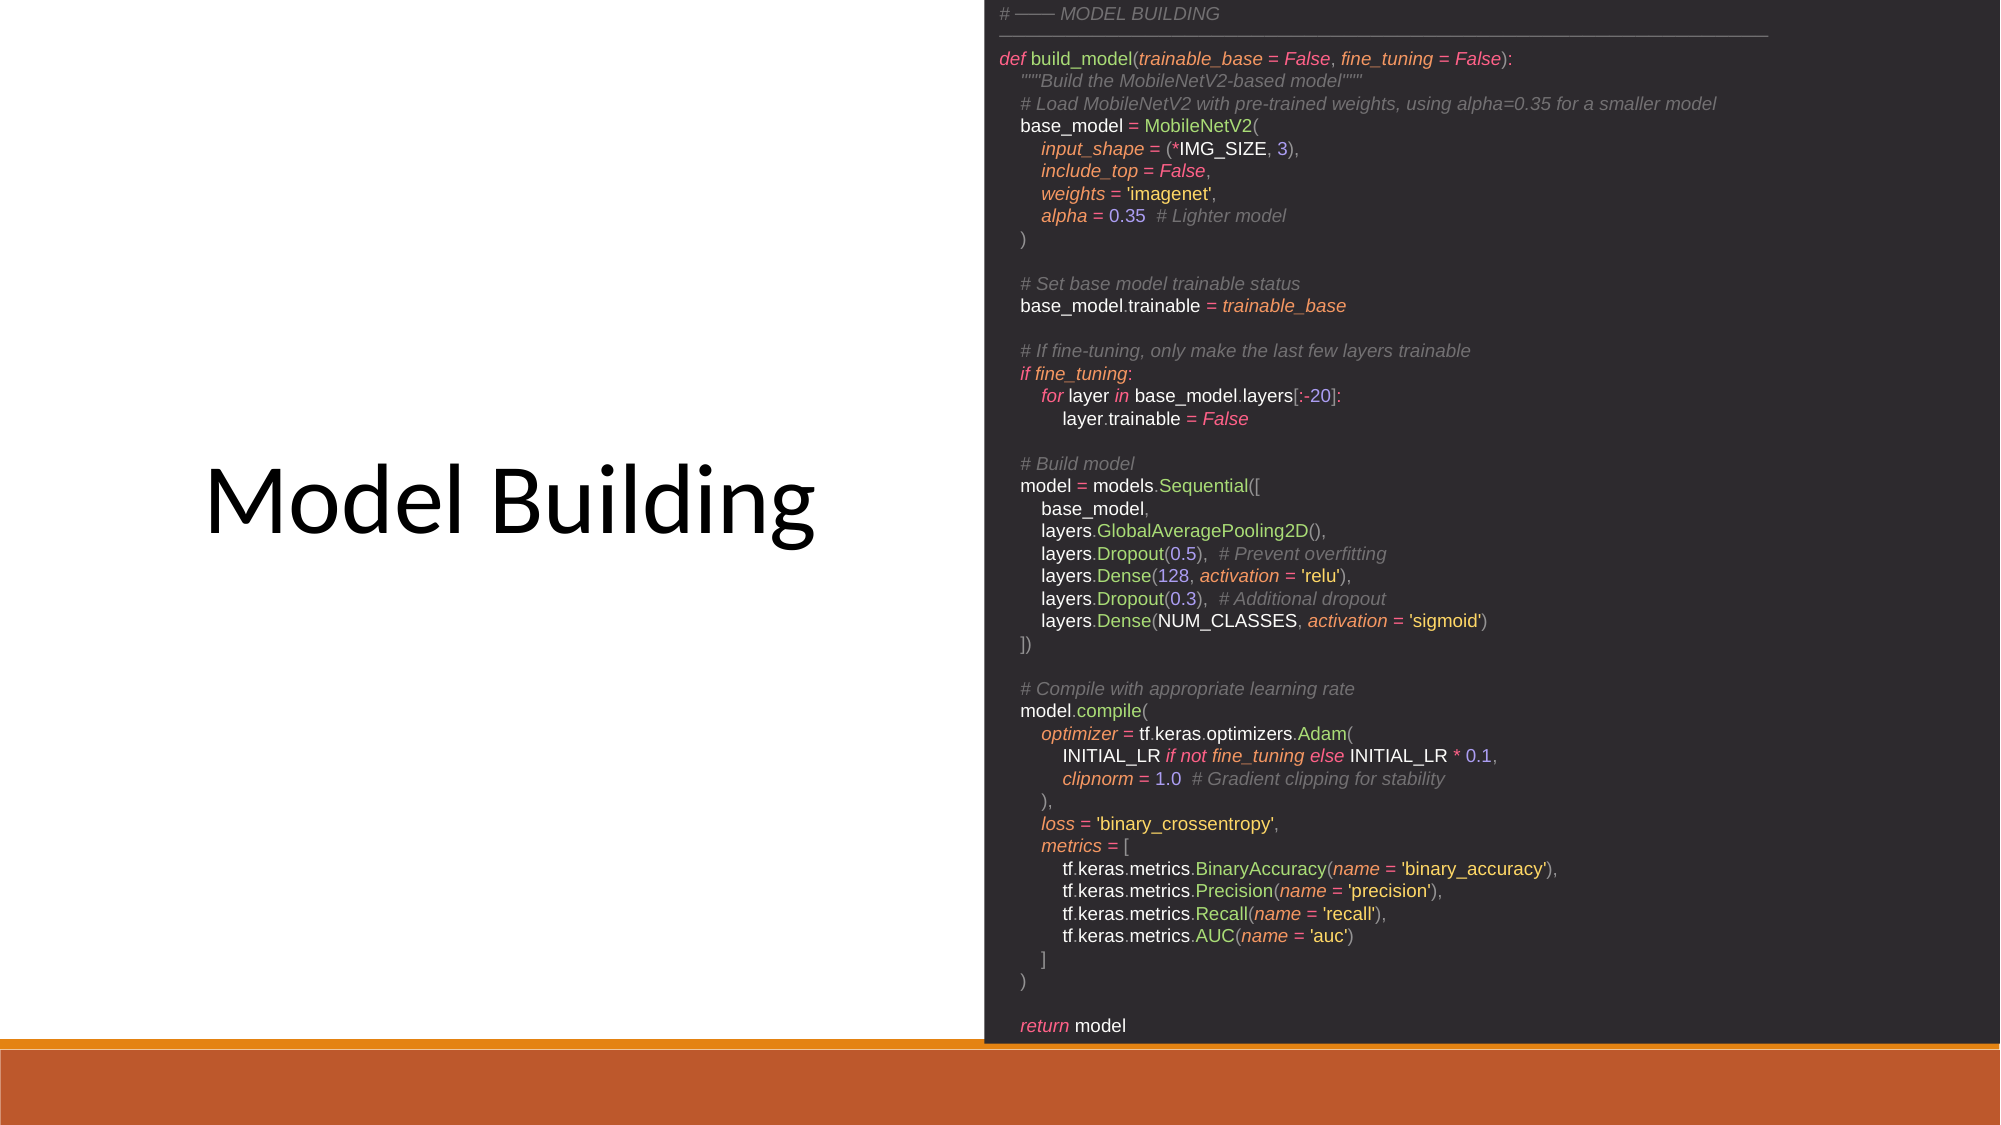

# ─── MODEL BUILDING ────────────────────────────────────────────────────────── def build_model(trainable_base = False, fine_tuning = False): """Build the MobileNetV2-based model""" # Load MobileNetV2 with pre-trained weights, using alpha=0.35 for a smaller model base_model = MobileNetV2( input_shape = (*IMG_SIZE, 3), include_top = False, weights = 'imagenet', alpha = 0.35  # Lighter model ) # Set base model trainable status base_model.trainable = trainable_base # If fine-tuning, only make the last few layers trainable if fine_tuning: for layer in base_model.layers[:-20]: layer.trainable = False # Build model model = models.Sequential([ base_model, layers.GlobalAveragePooling2D(), layers.Dropout(0.5),  # Prevent overfitting layers.Dense(128, activation = 'relu'), layers.Dropout(0.3),  # Additional dropout layers.Dense(NUM_CLASSES, activation = 'sigmoid') ]) # Compile with appropriate learning rate model.compile( optimizer = tf.keras.optimizers.Adam( INITIAL_LR if not fine_tuning else INITIAL_LR * 0.1, clipnorm = 1.0  # Gradient clipping for stability ), loss = 'binary_crossentropy', metrics = [ tf.keras.metrics.BinaryAccuracy(name = 'binary_accuracy'), tf.keras.metrics.Precision(name = 'precision'), tf.keras.metrics.Recall(name = 'recall'), tf.keras.metrics.AUC(name = 'auc') ] ) return model
Model Building